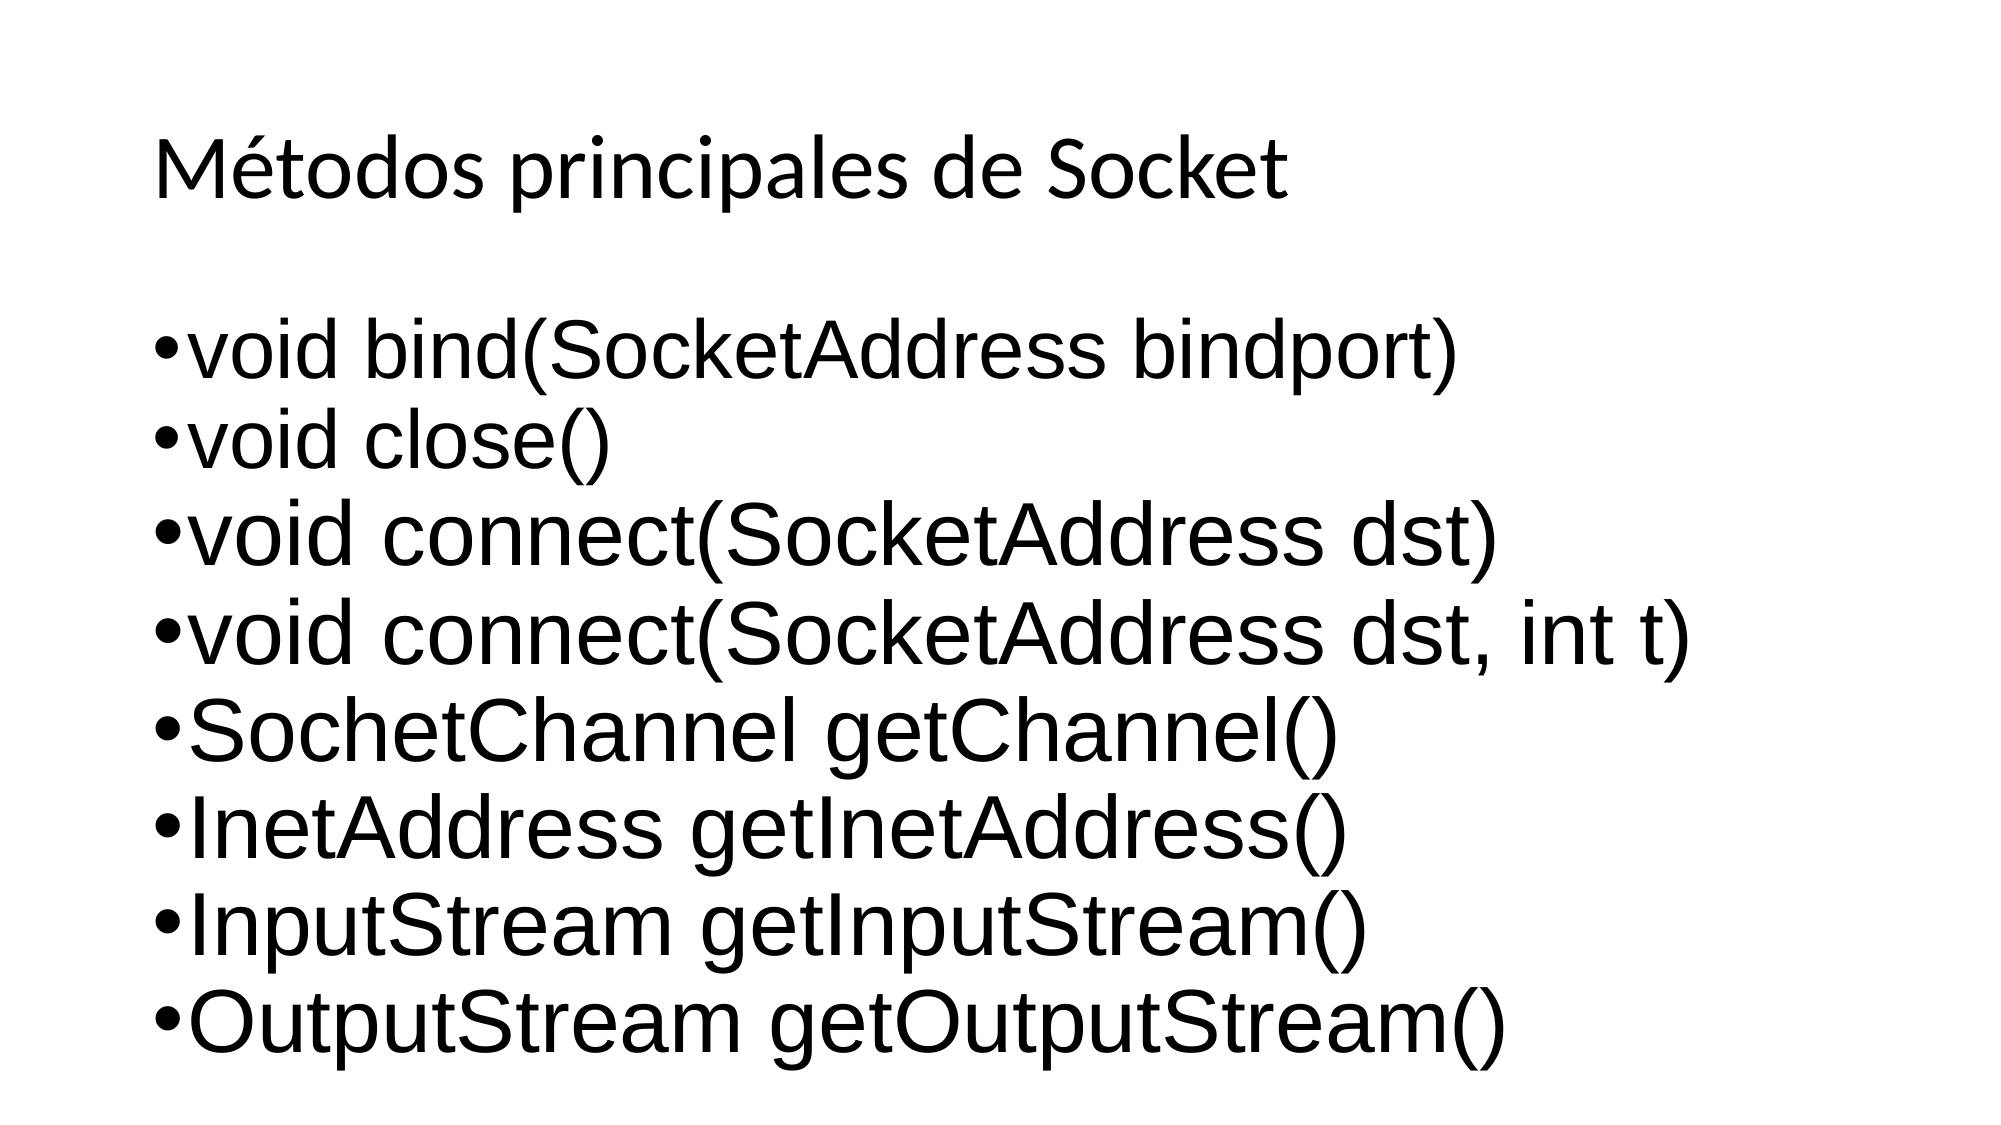

Métodos principales de Socket
void bind(SocketAddress bindport)
void close()
void connect(SocketAddress dst)
void connect(SocketAddress dst, int t)
SochetChannel getChannel()
InetAddress getInetAddress()
InputStream getInputStream()
OutputStream getOutputStream()